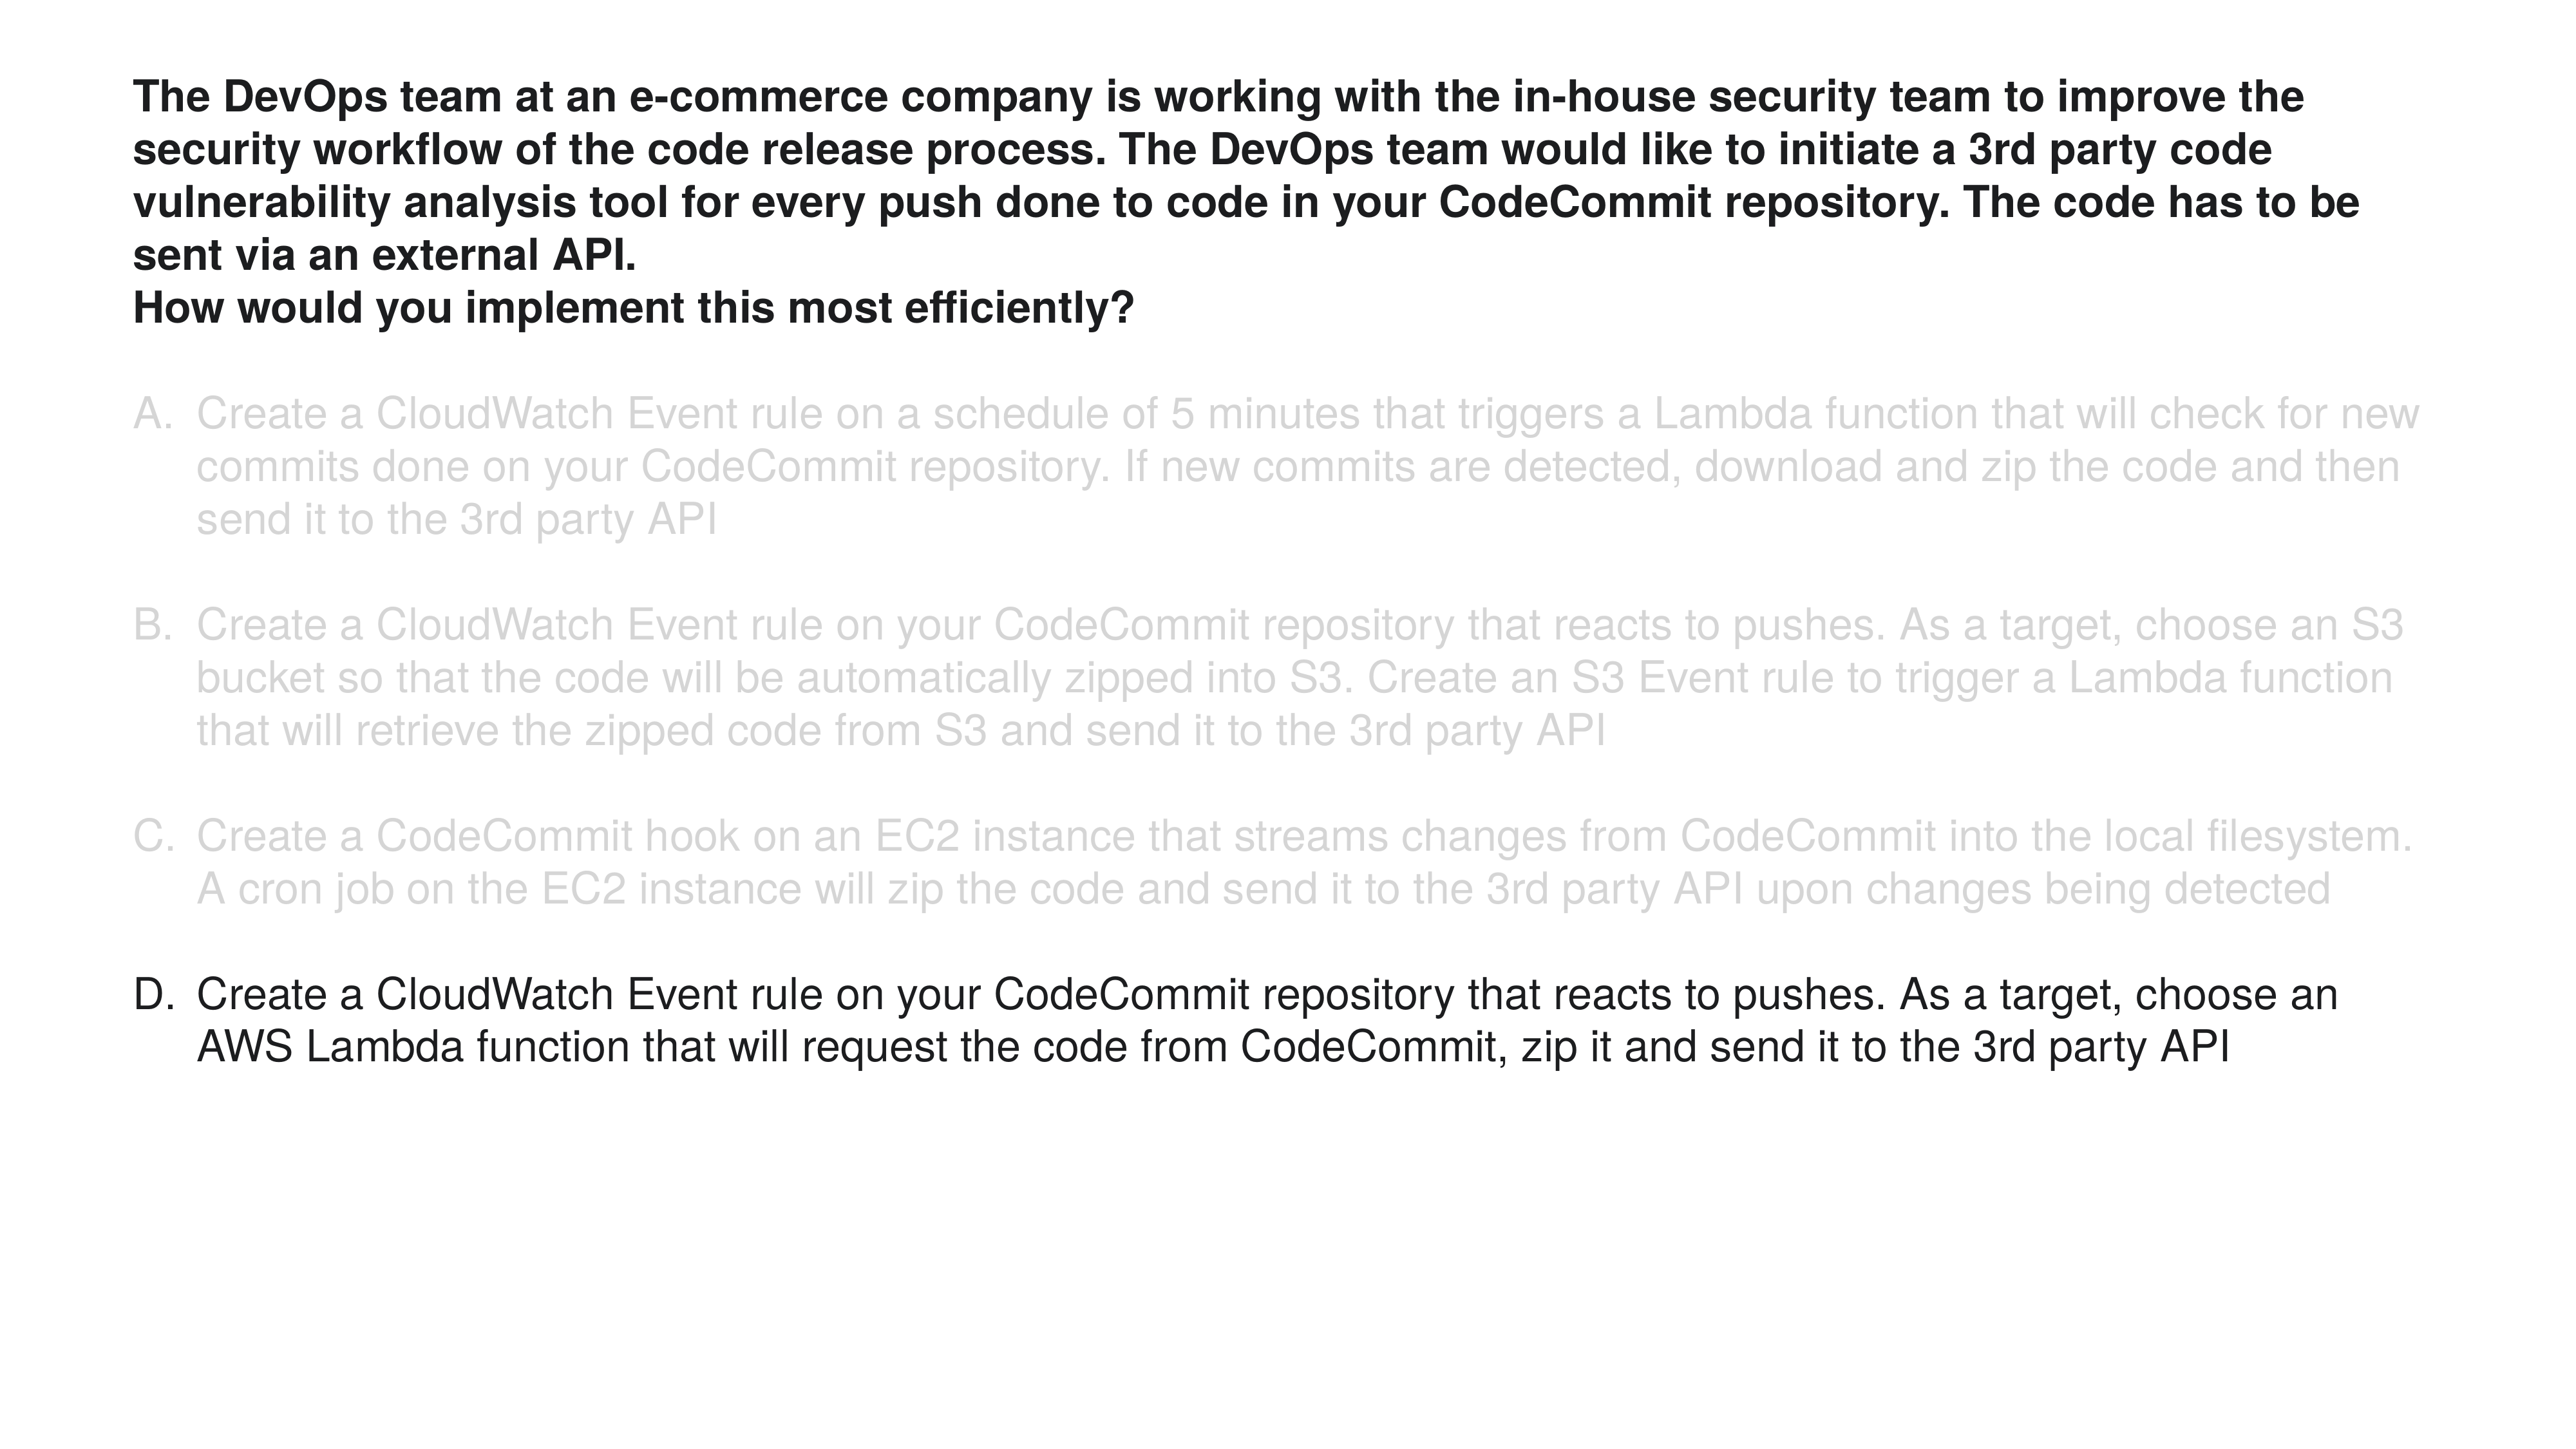

The DevOps team at an e-commerce company is working with the in-house security team to improve the security workflow of the code release process. The DevOps team would like to initiate a 3rd party code vulnerability analysis tool for every push done to code in your CodeCommit repository. The code has to be sent via an external API.
How would you implement this most efficiently?

Create a CloudWatch Event rule on a schedule of 5 minutes that triggers a Lambda function that will check for new commits done on your CodeCommit repository. If new commits are detected, download and zip the code and then send it to the 3rd party API
Create a CloudWatch Event rule on your CodeCommit repository that reacts to pushes. As a target, choose an S3 bucket so that the code will be automatically zipped into S3. Create an S3 Event rule to trigger a Lambda function that will retrieve the zipped code from S3 and send it to the 3rd party API

Create a CodeCommit hook on an EC2 instance that streams changes from CodeCommit into the local filesystem. A cron job on the EC2 instance will zip the code and send it to the 3rd party API upon changes being detected
Create a CloudWatch Event rule on your CodeCommit repository that reacts to pushes. As a target, choose an AWS Lambda function that will request the code from CodeCommit, zip it and send it to the 3rd party API